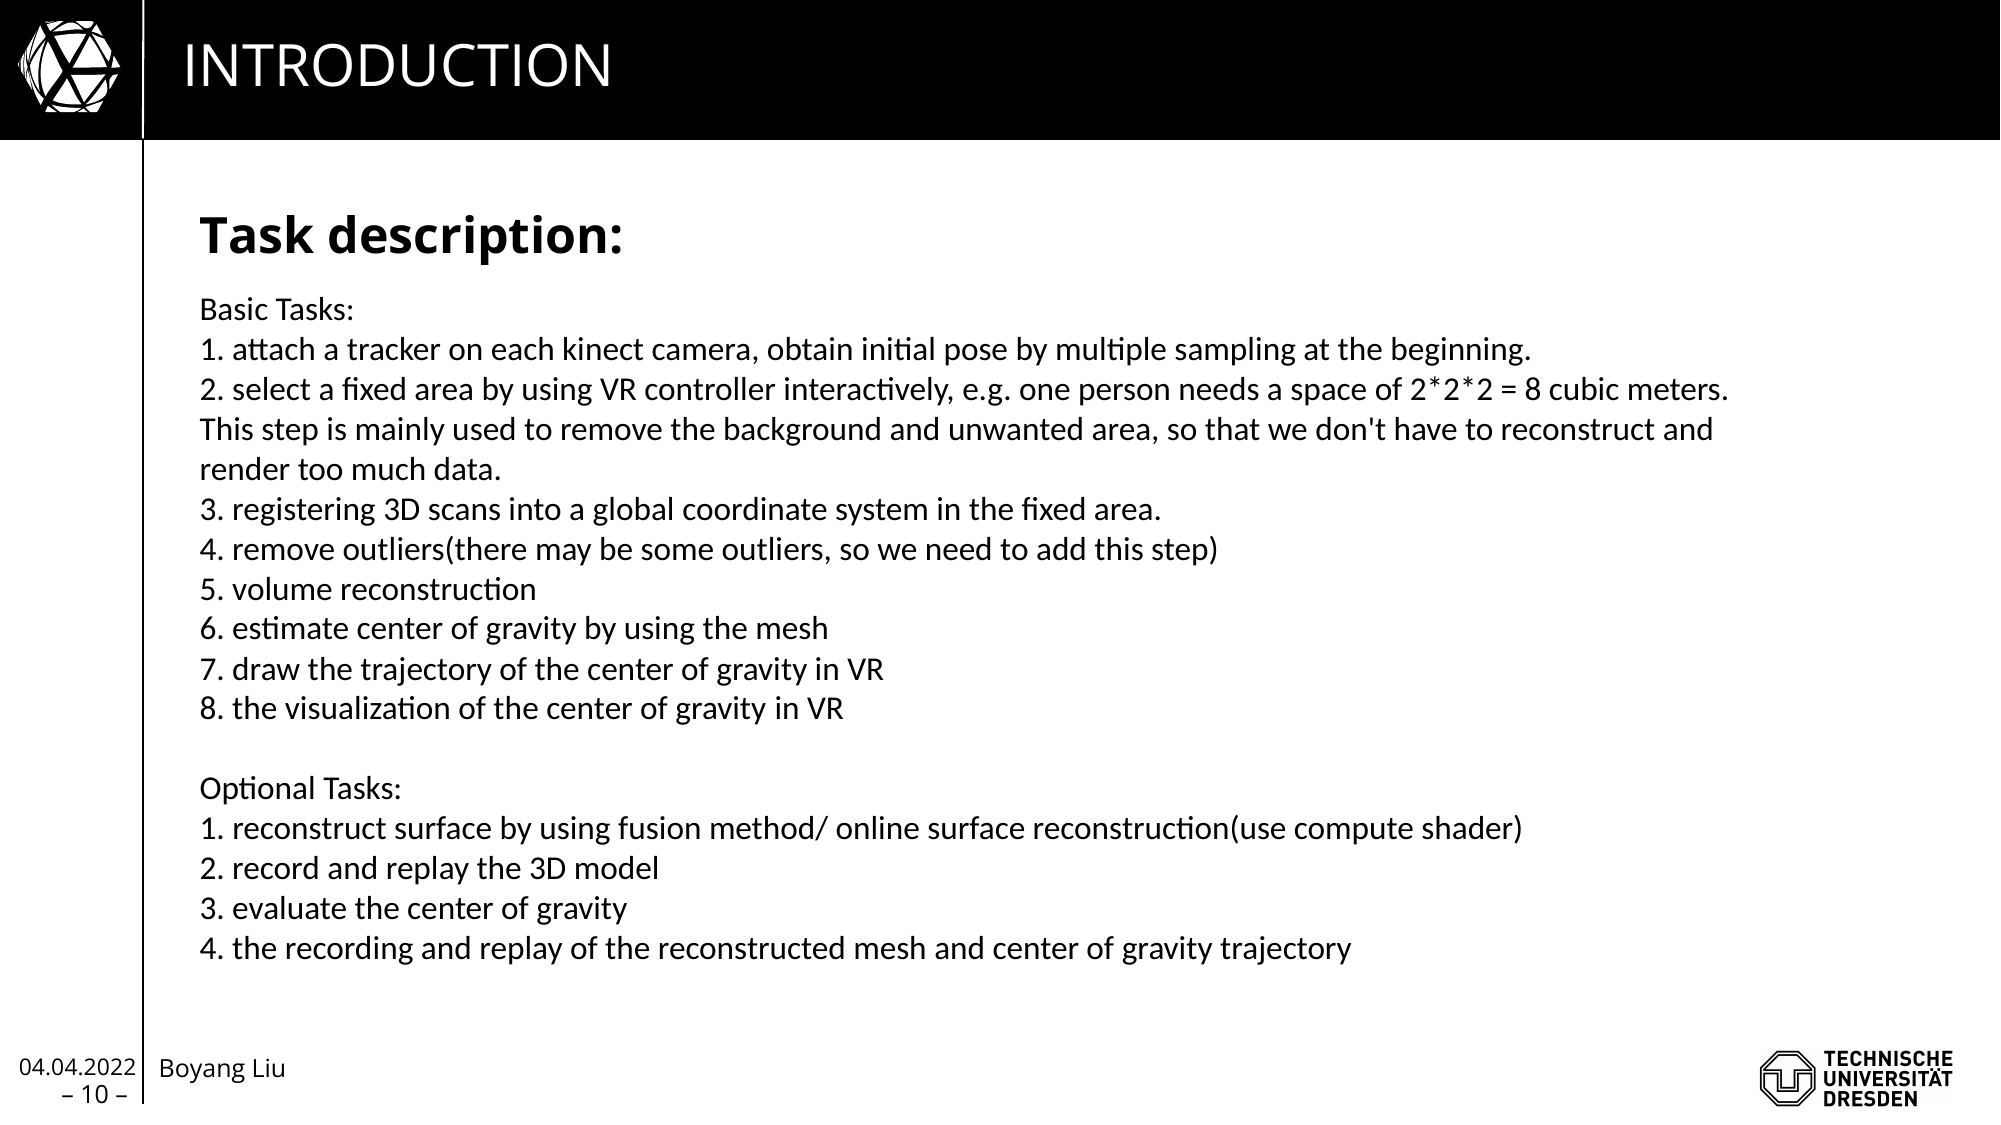

# Introduction
Task description:
Basic Tasks:
1. attach a tracker on each kinect camera, obtain initial pose by multiple sampling at the beginning.
2. select a fixed area by using VR controller interactively, e.g. one person needs a space of 2*2*2 = 8 cubic meters. This step is mainly used to remove the background and unwanted area, so that we don't have to reconstruct and render too much data.
3. registering 3D scans into a global coordinate system in the fixed area.
4. remove outliers(there may be some outliers, so we need to add this step)
5. volume reconstruction
6. estimate center of gravity by using the mesh
7. draw the trajectory of the center of gravity in VR
8. the visualization of the center of gravity in VR

Optional Tasks:
1. reconstruct surface by using fusion method/ online surface reconstruction(use compute shader)
2. record and replay the 3D model
3. evaluate the center of gravity
4. the recording and replay of the reconstructed mesh and center of gravity trajectory

04.04.2022
– 10 –